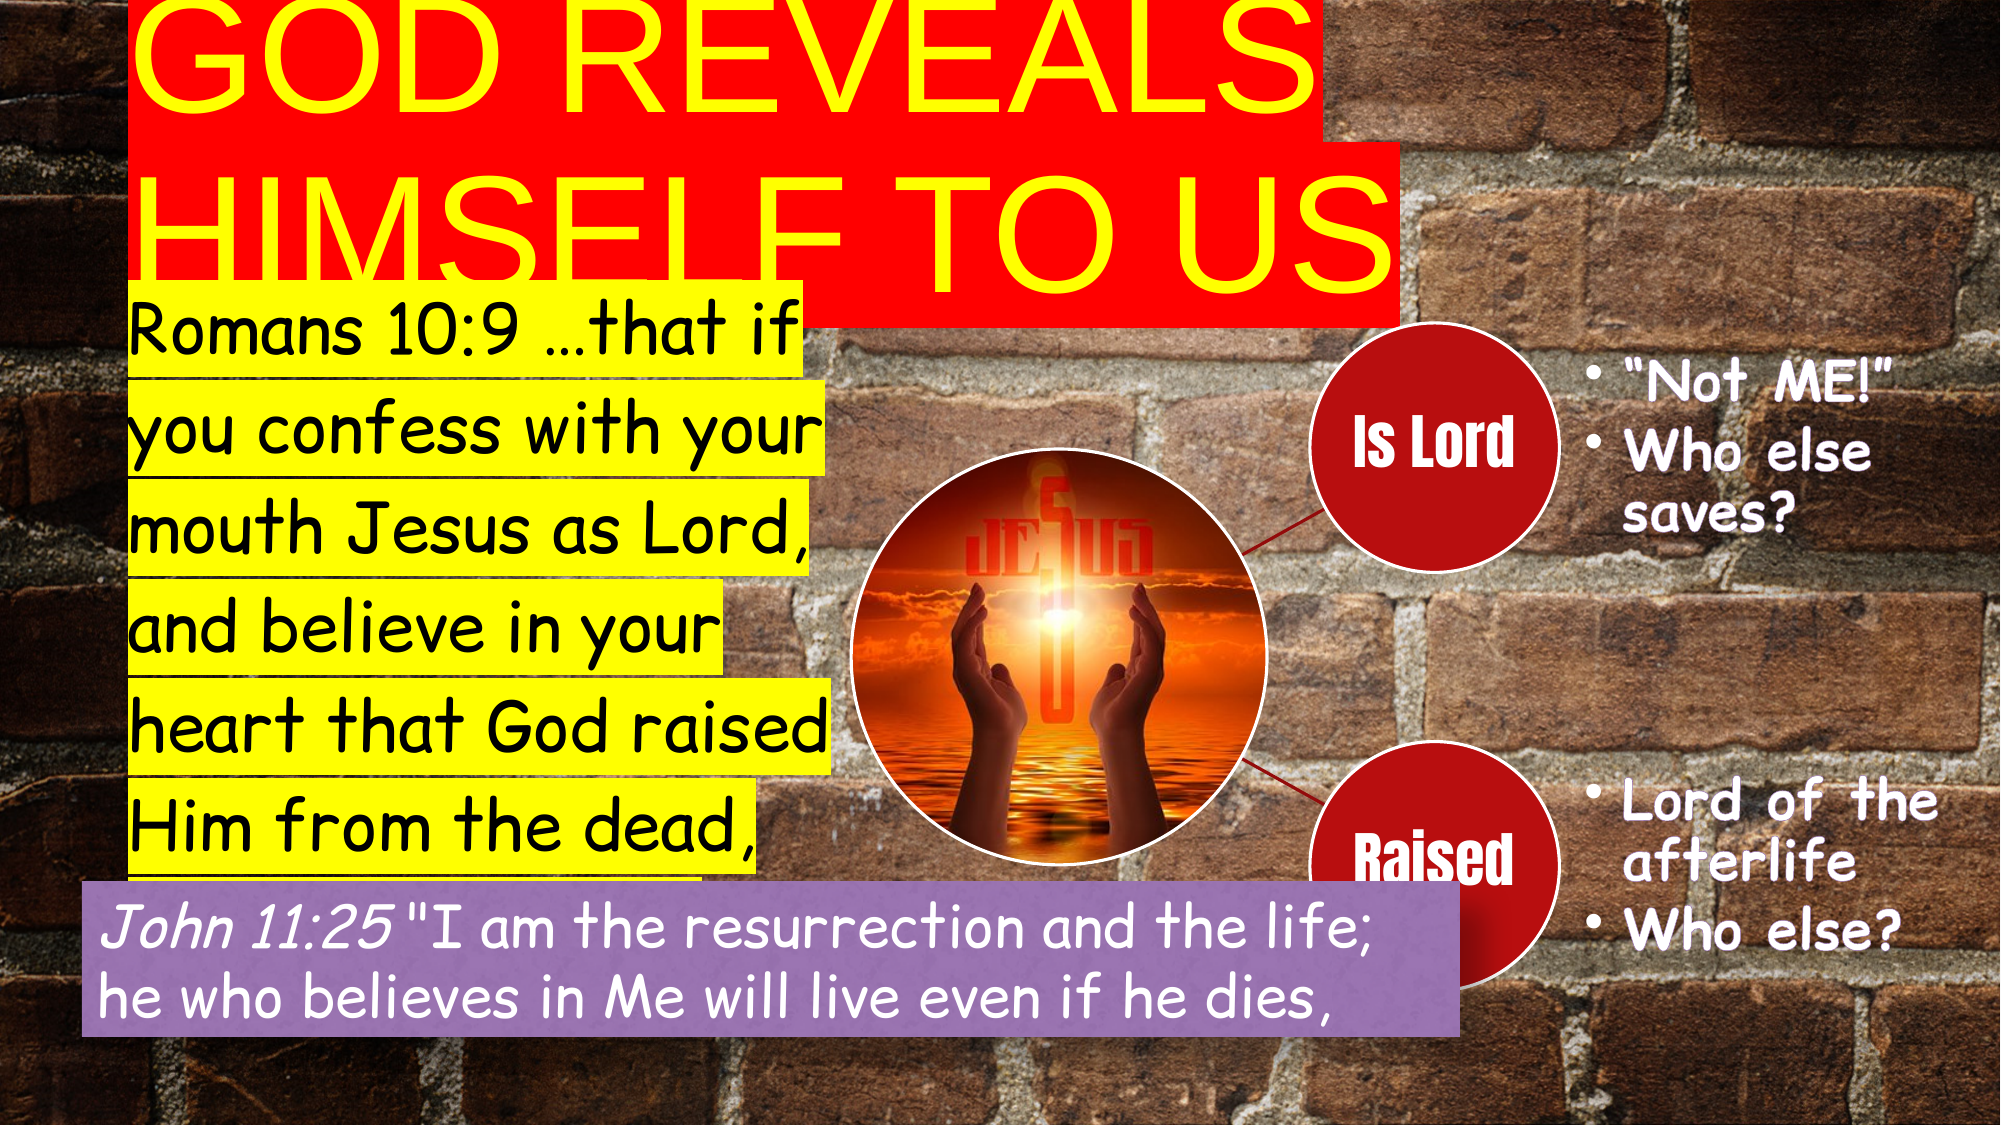

# God Reveals Himself to us
Is Lord
“Not ME!”
Who else saves?
Raised
Lord of the afterlife
Who else?
Romans 10:9 …that if you confess with your mouth Jesus as Lord, and believe in your heart that God raised Him from the dead, you will be saved;
John 11:25 "I am the resurrection and the life; he who believes in Me will live even if he dies,